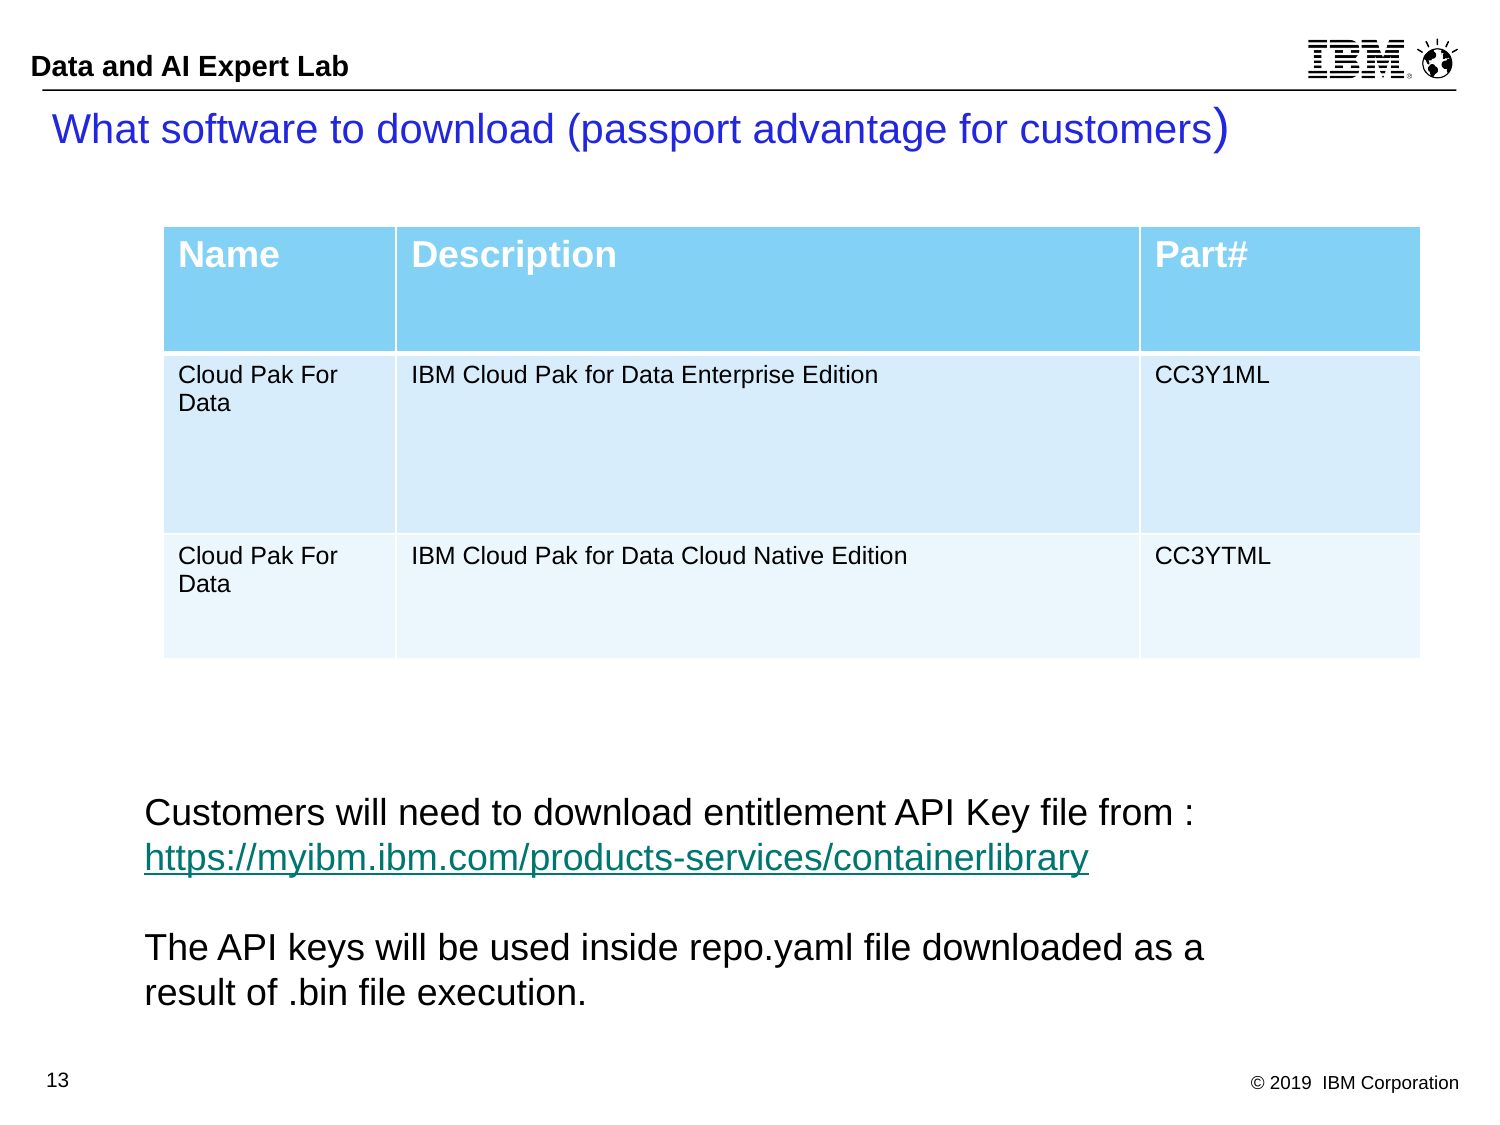

What software to download (passport advantage for customers)
| Name | Description | Part# |
| --- | --- | --- |
| Cloud Pak For Data | IBM Cloud Pak for Data Enterprise Edition | CC3Y1ML |
| Cloud Pak For Data | IBM Cloud Pak for Data Cloud Native Edition | CC3YTML |

Customers will need to download entitlement API Key file from : https://myibm.ibm.com/products-services/containerlibrary

The API keys will be used inside repo.yaml file downloaded as a result of .bin file execution.